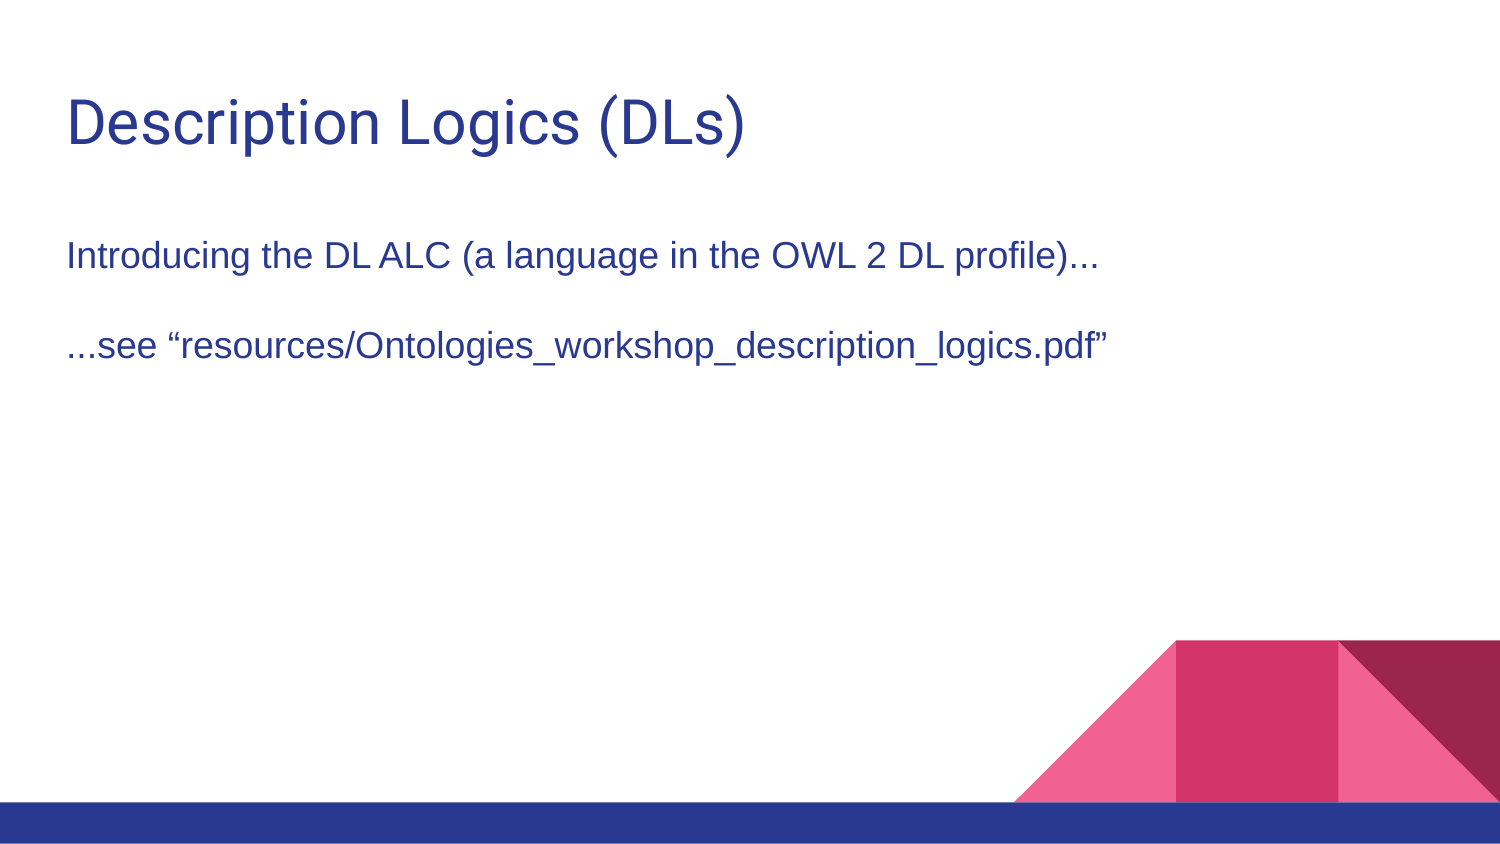

# Description Logics (DLs)
Introducing the DL ALC (a language in the OWL 2 DL profile)...

...see “resources/Ontologies_workshop_description_logics.pdf”